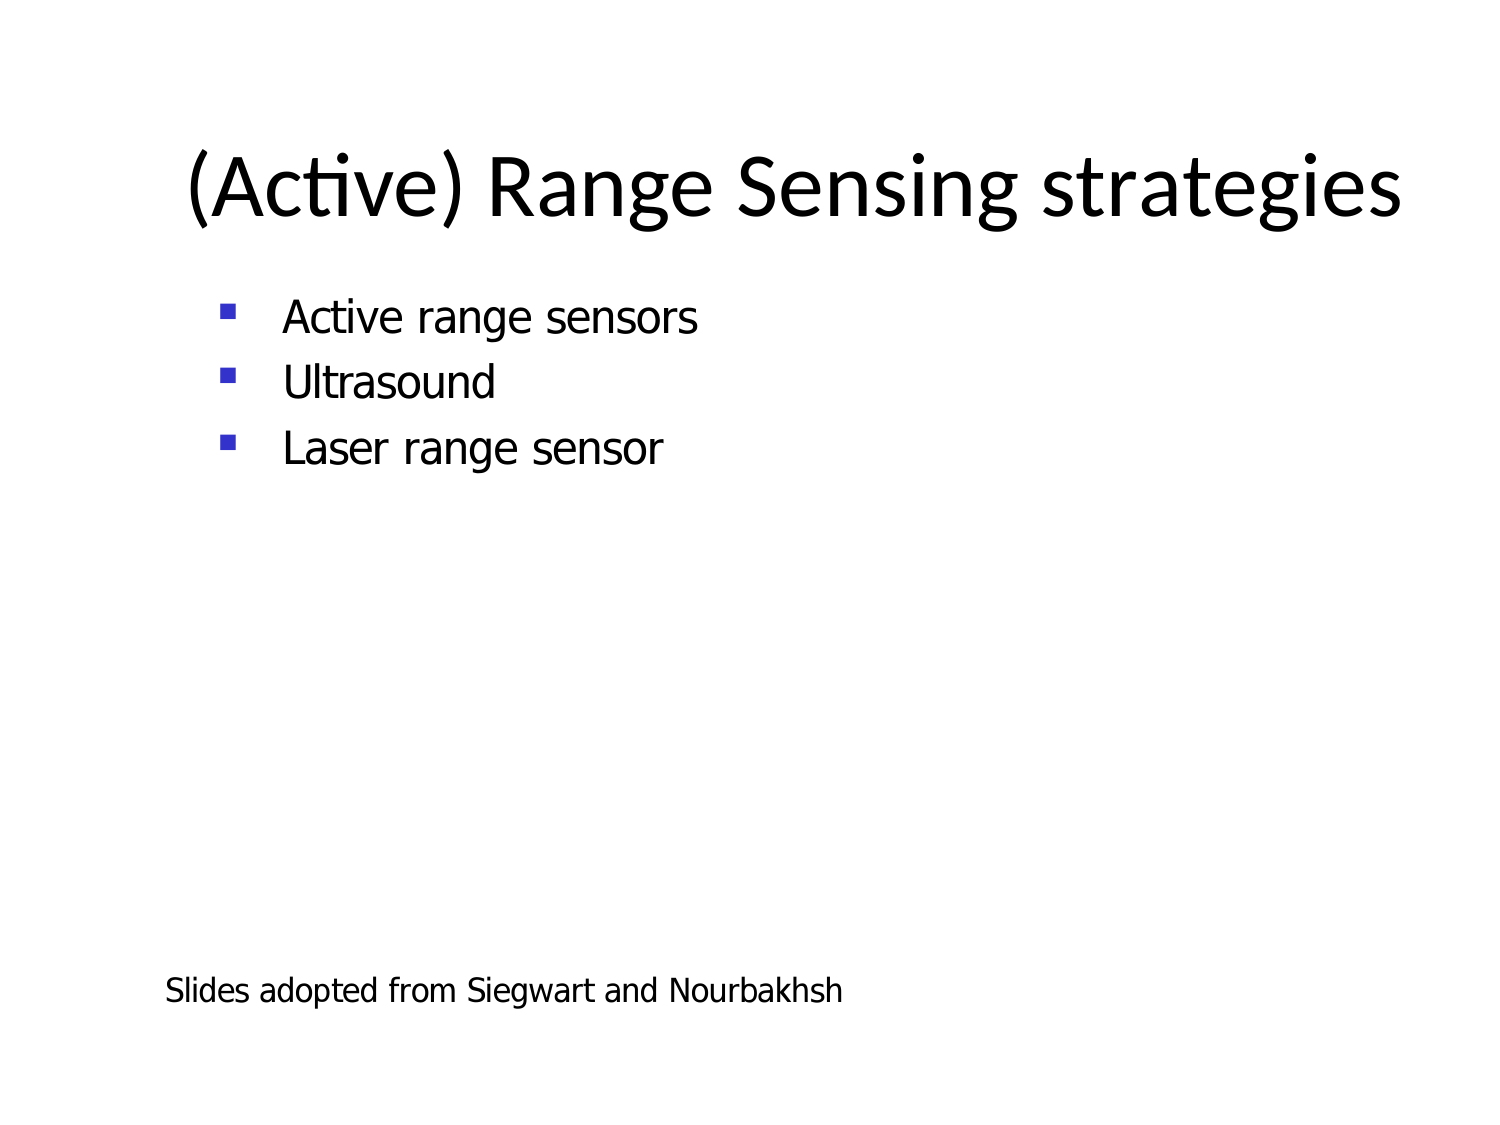

# (Active) Range Sensing strategies
Active range sensors
Ultrasound
Laser range sensor
Slides adopted from Siegwart and Nourbakhsh